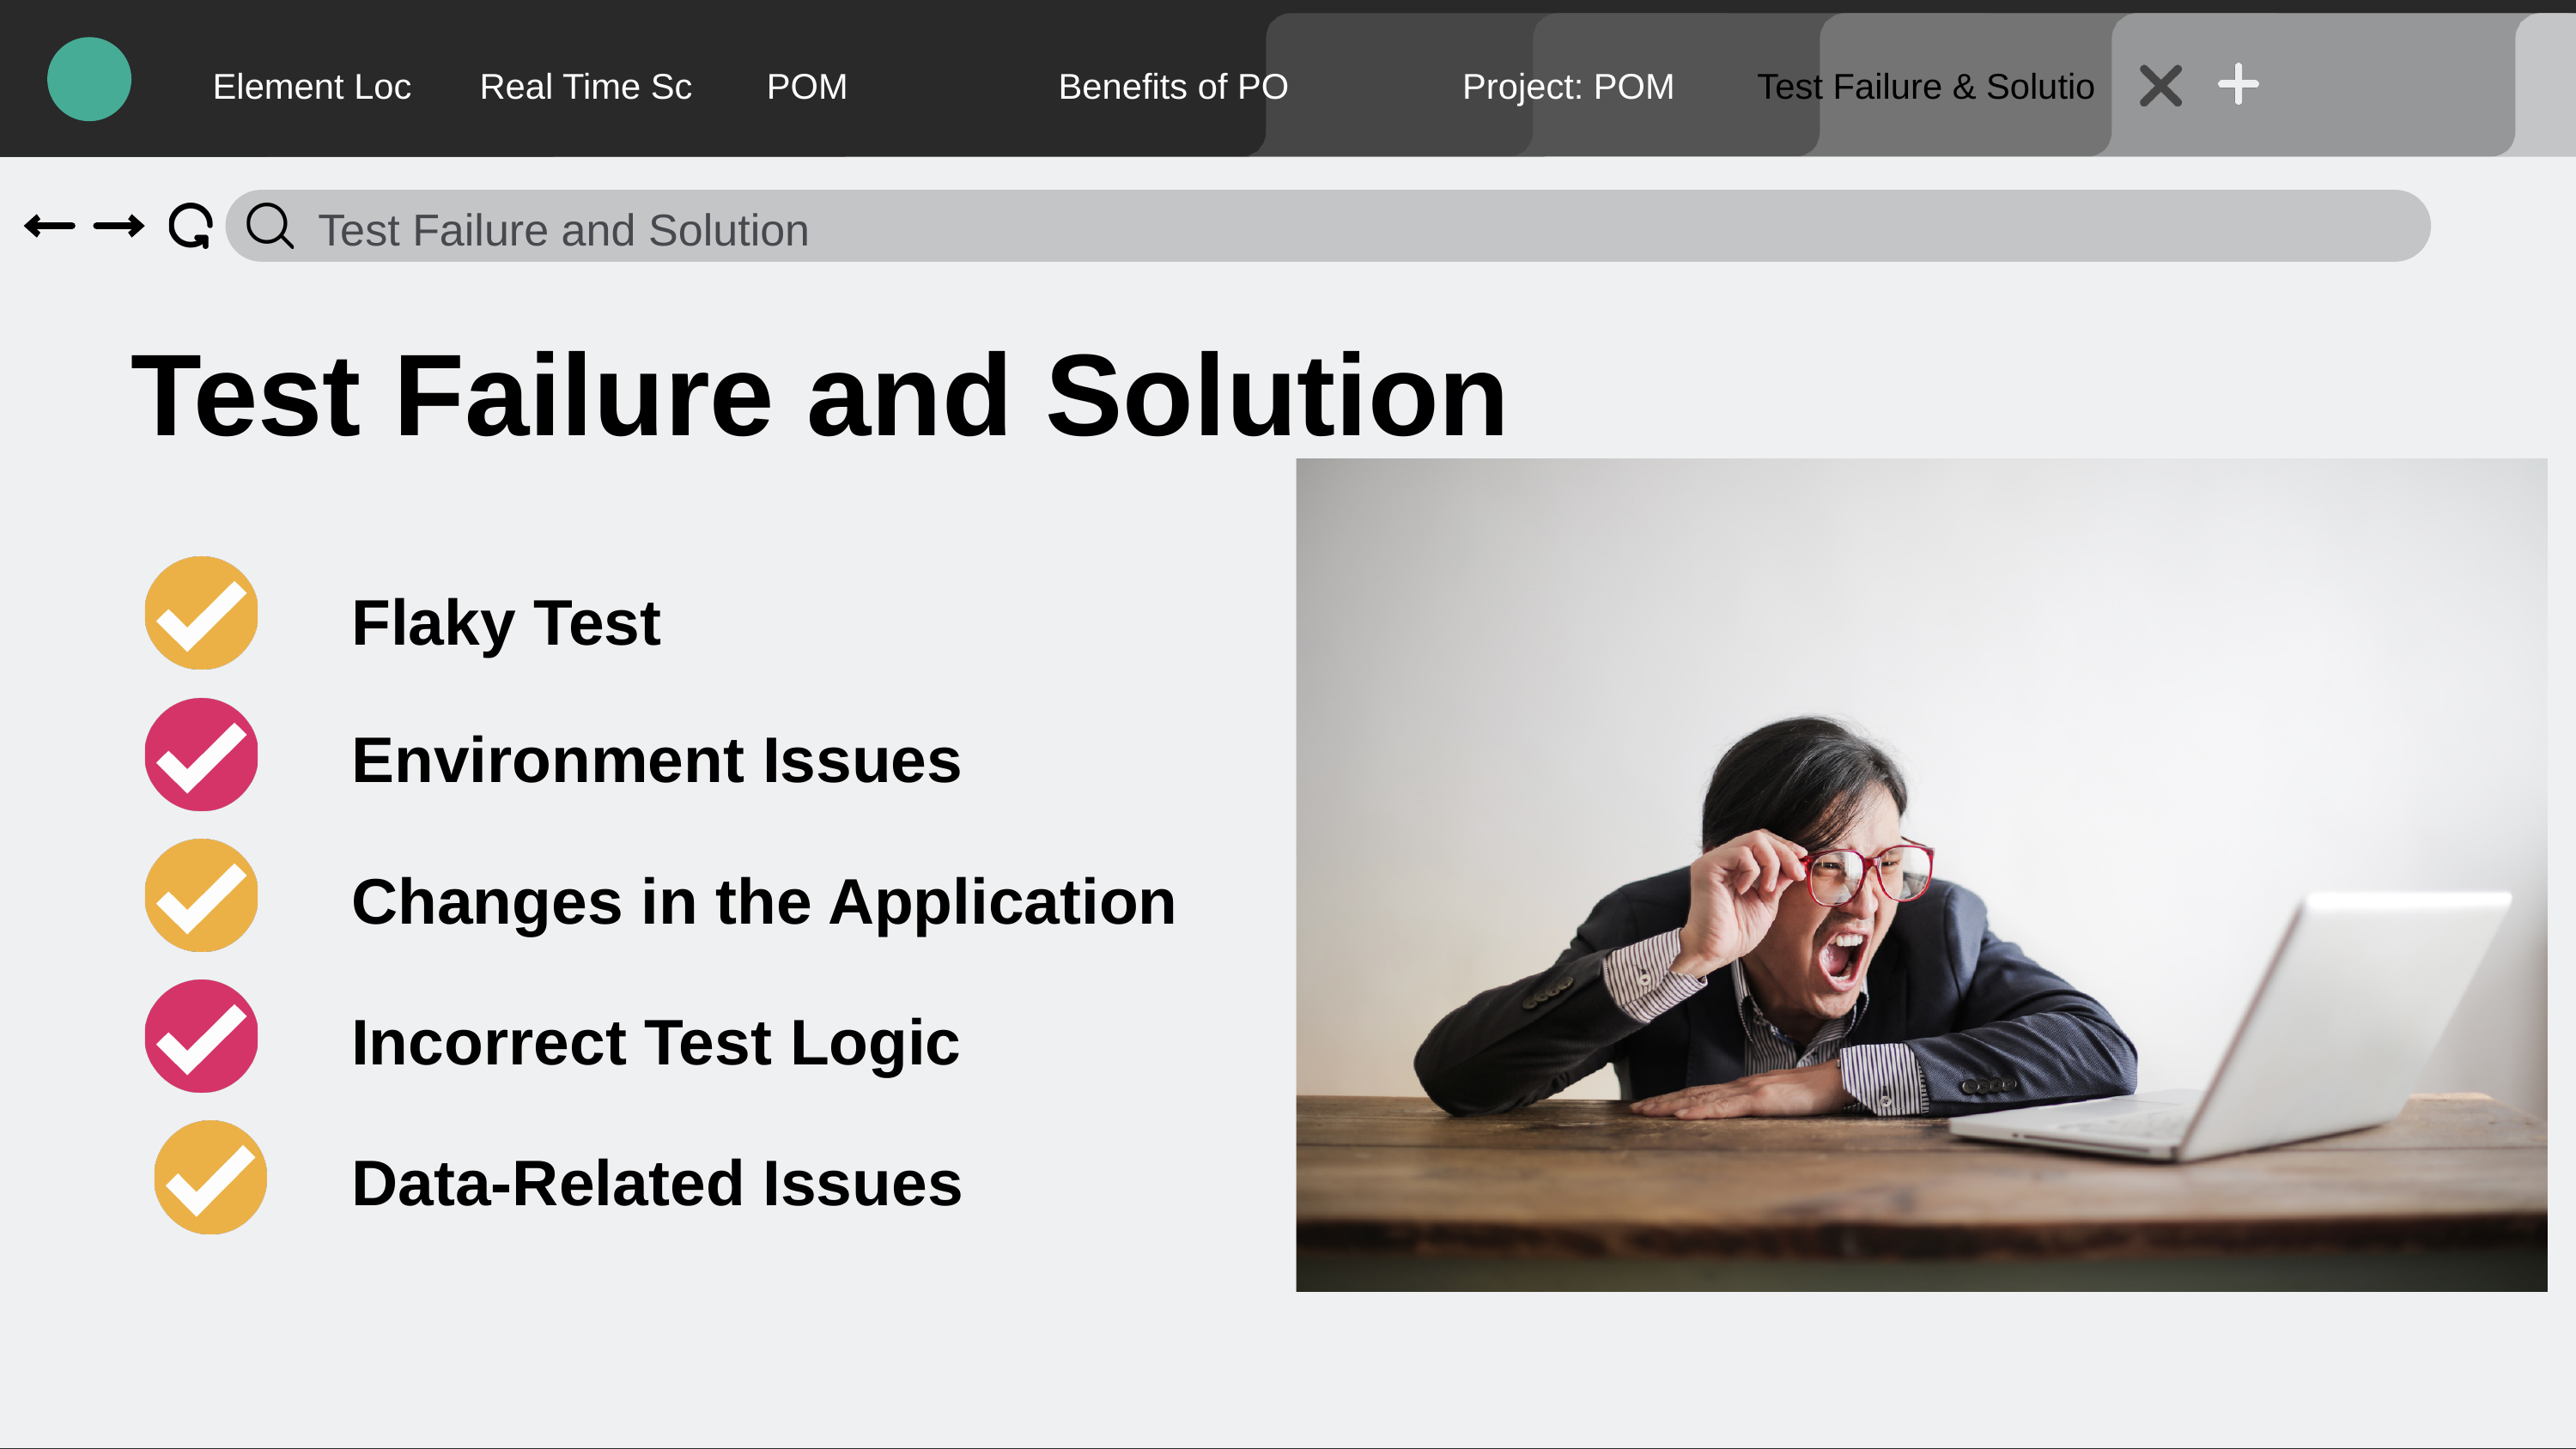

Element Loc
Real Time Sc
POM
Benefits of PO
Project: POM
Test Failure & Solutio

Test Failure and Solution

Test Failure and Solution

Flaky Test

Environment Issues

Changes in the Application

Incorrect Test Logic

Data-Related Issues